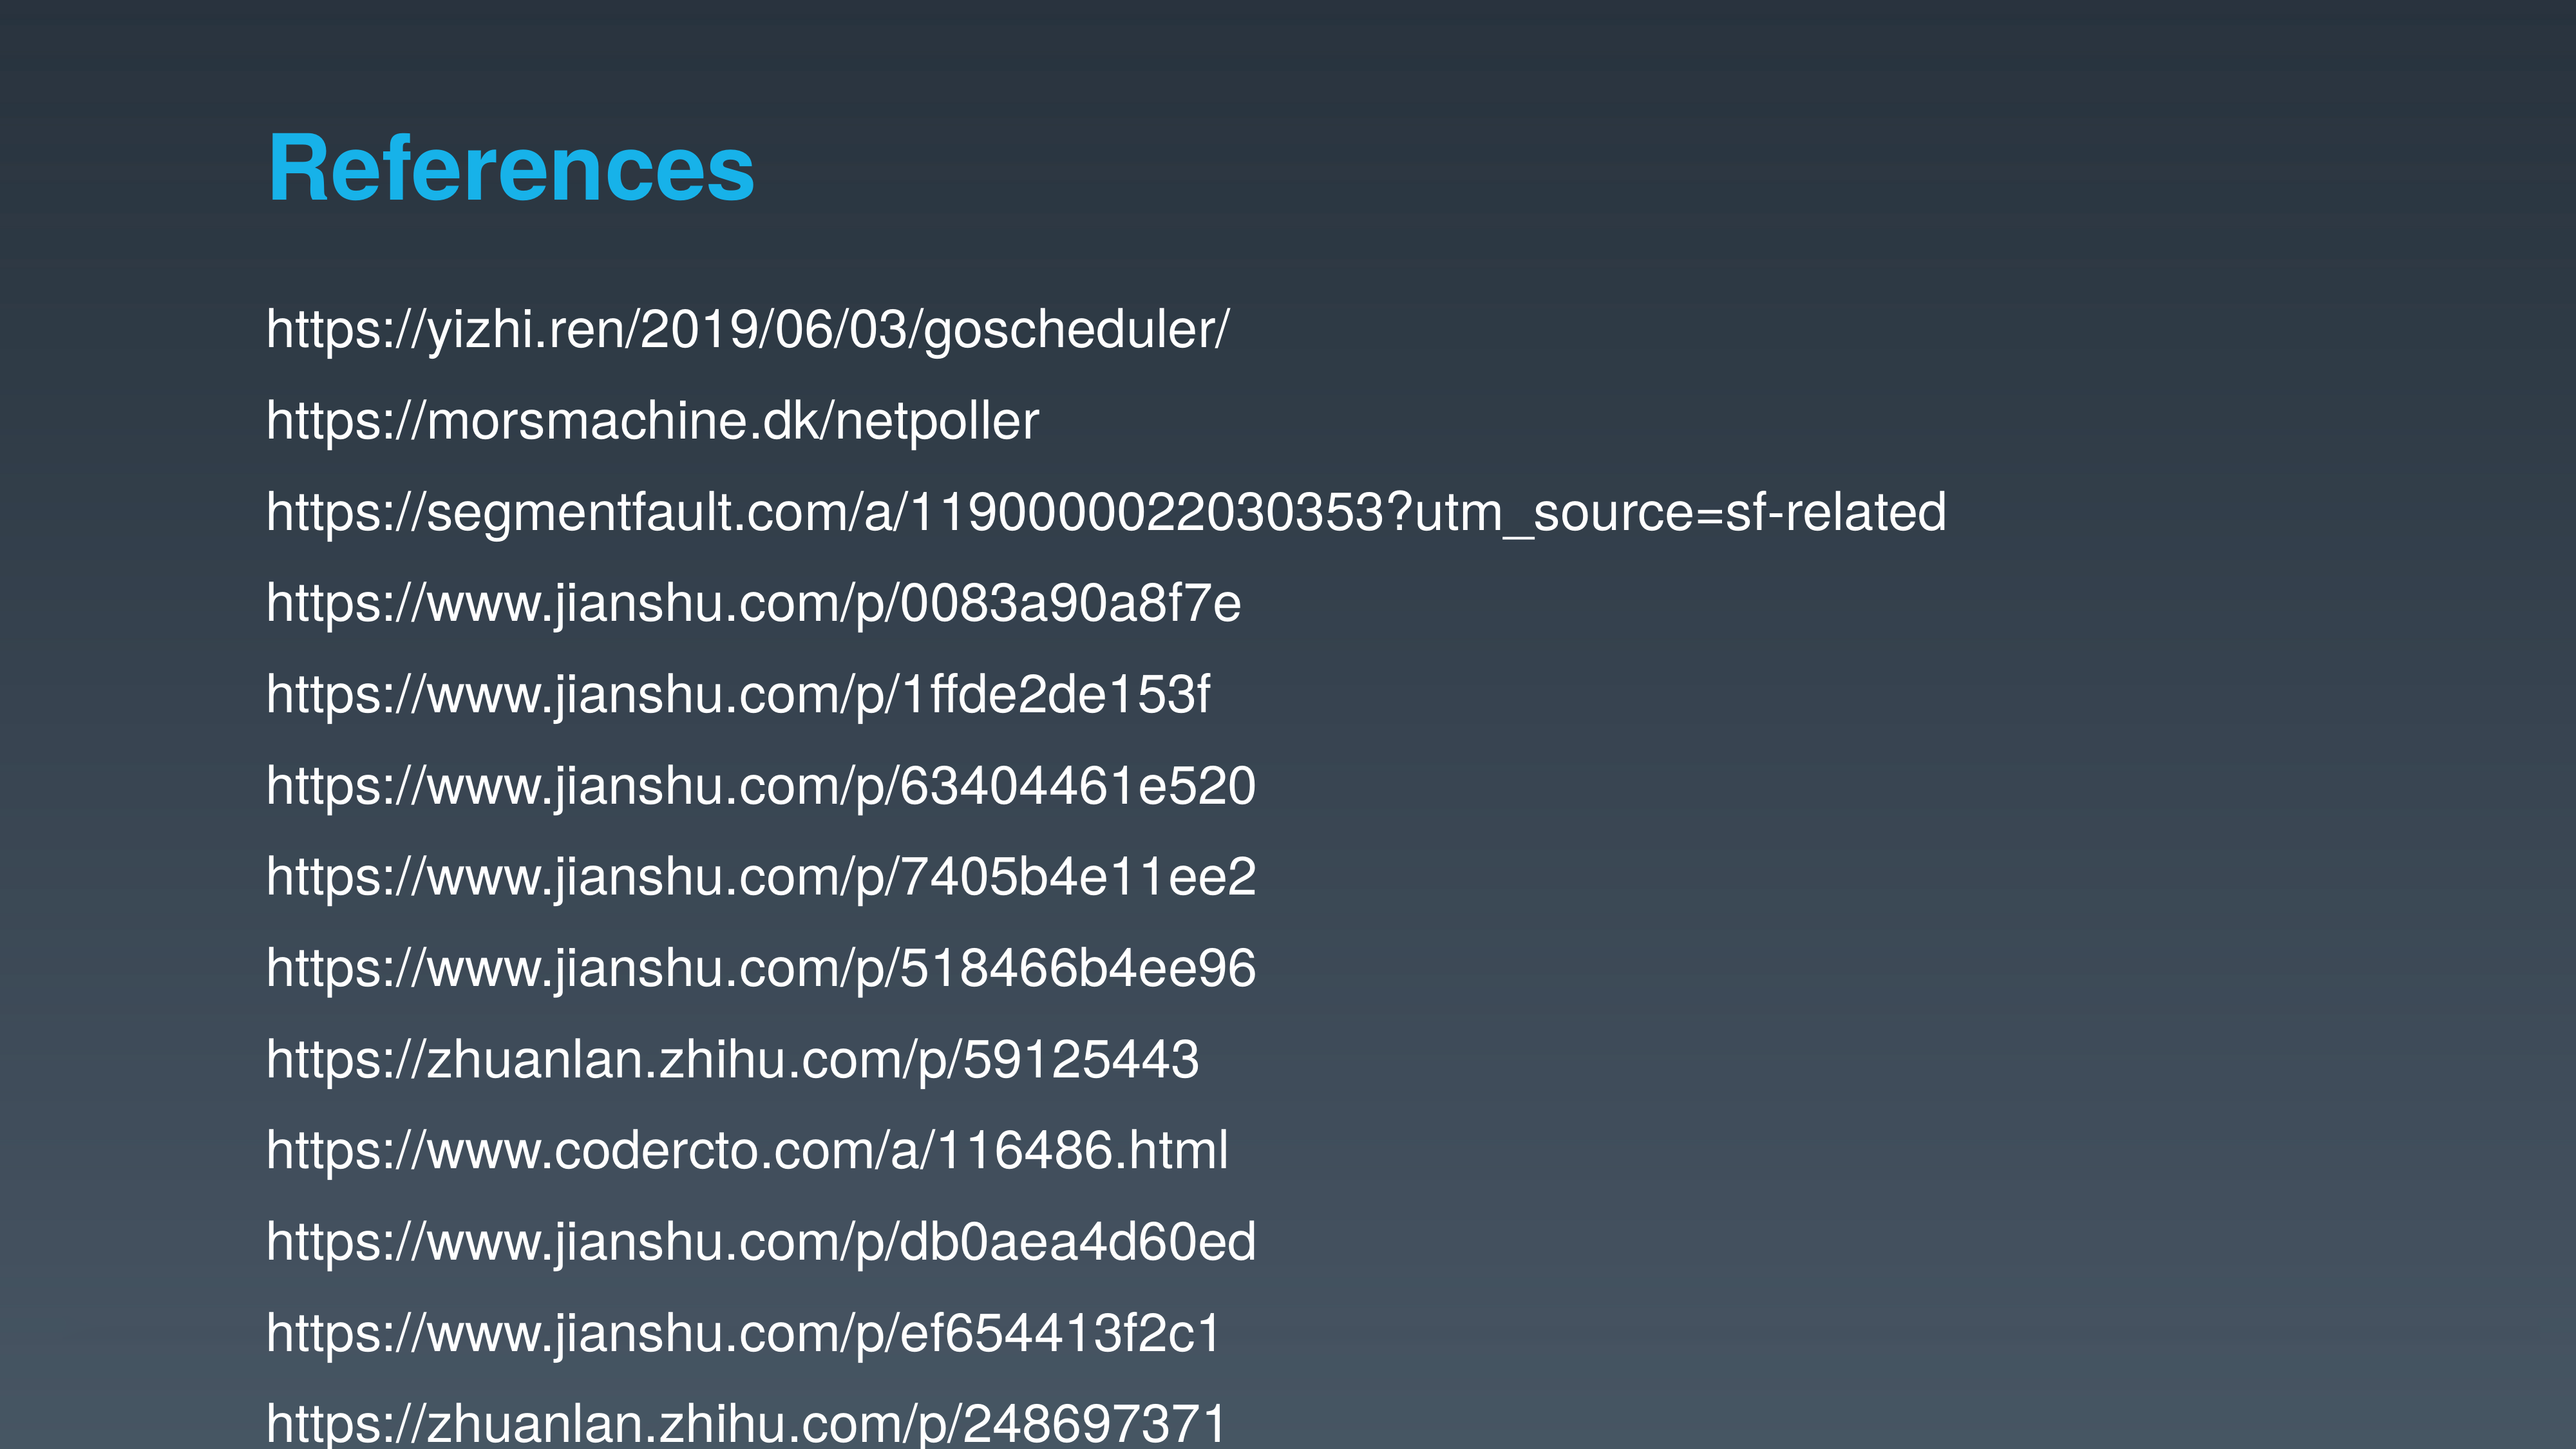

# References
https://yizhi.ren/2019/06/03/goscheduler/
https://morsmachine.dk/netpoller
https://segmentfault.com/a/1190000022030353?utm_source=sf-related
https://www.jianshu.com/p/0083a90a8f7e
https://www.jianshu.com/p/1ffde2de153f
https://www.jianshu.com/p/63404461e520
https://www.jianshu.com/p/7405b4e11ee2
https://www.jianshu.com/p/518466b4ee96
https://zhuanlan.zhihu.com/p/59125443
https://www.codercto.com/a/116486.html
https://www.jianshu.com/p/db0aea4d60ed
https://www.jianshu.com/p/ef654413f2c1
https://zhuanlan.zhihu.com/p/248697371